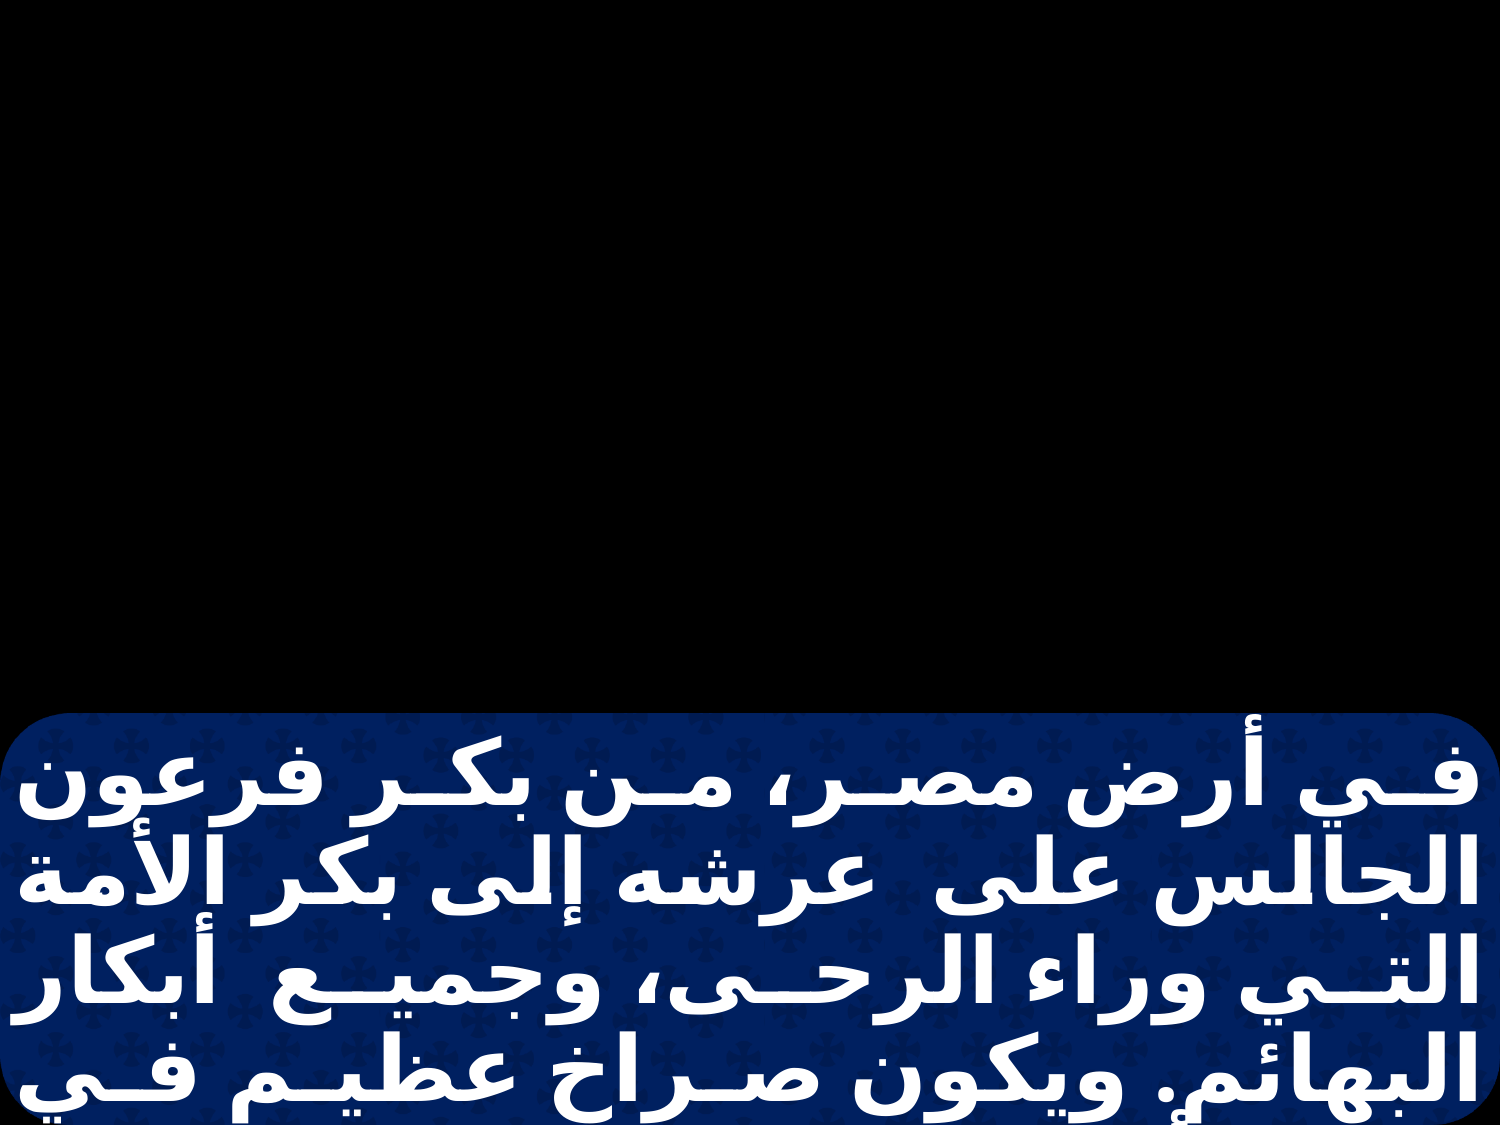

في أرض مصر، من بكر فرعون الجالس على  عرشه إلى بكر الأمة التي وراء الرحى، وجميع  أبكار البهائم. ويكون صراخ عظيم في جميع أرض  مصر، لم يكن مثله ولن يكون مثله ولكن لجميع